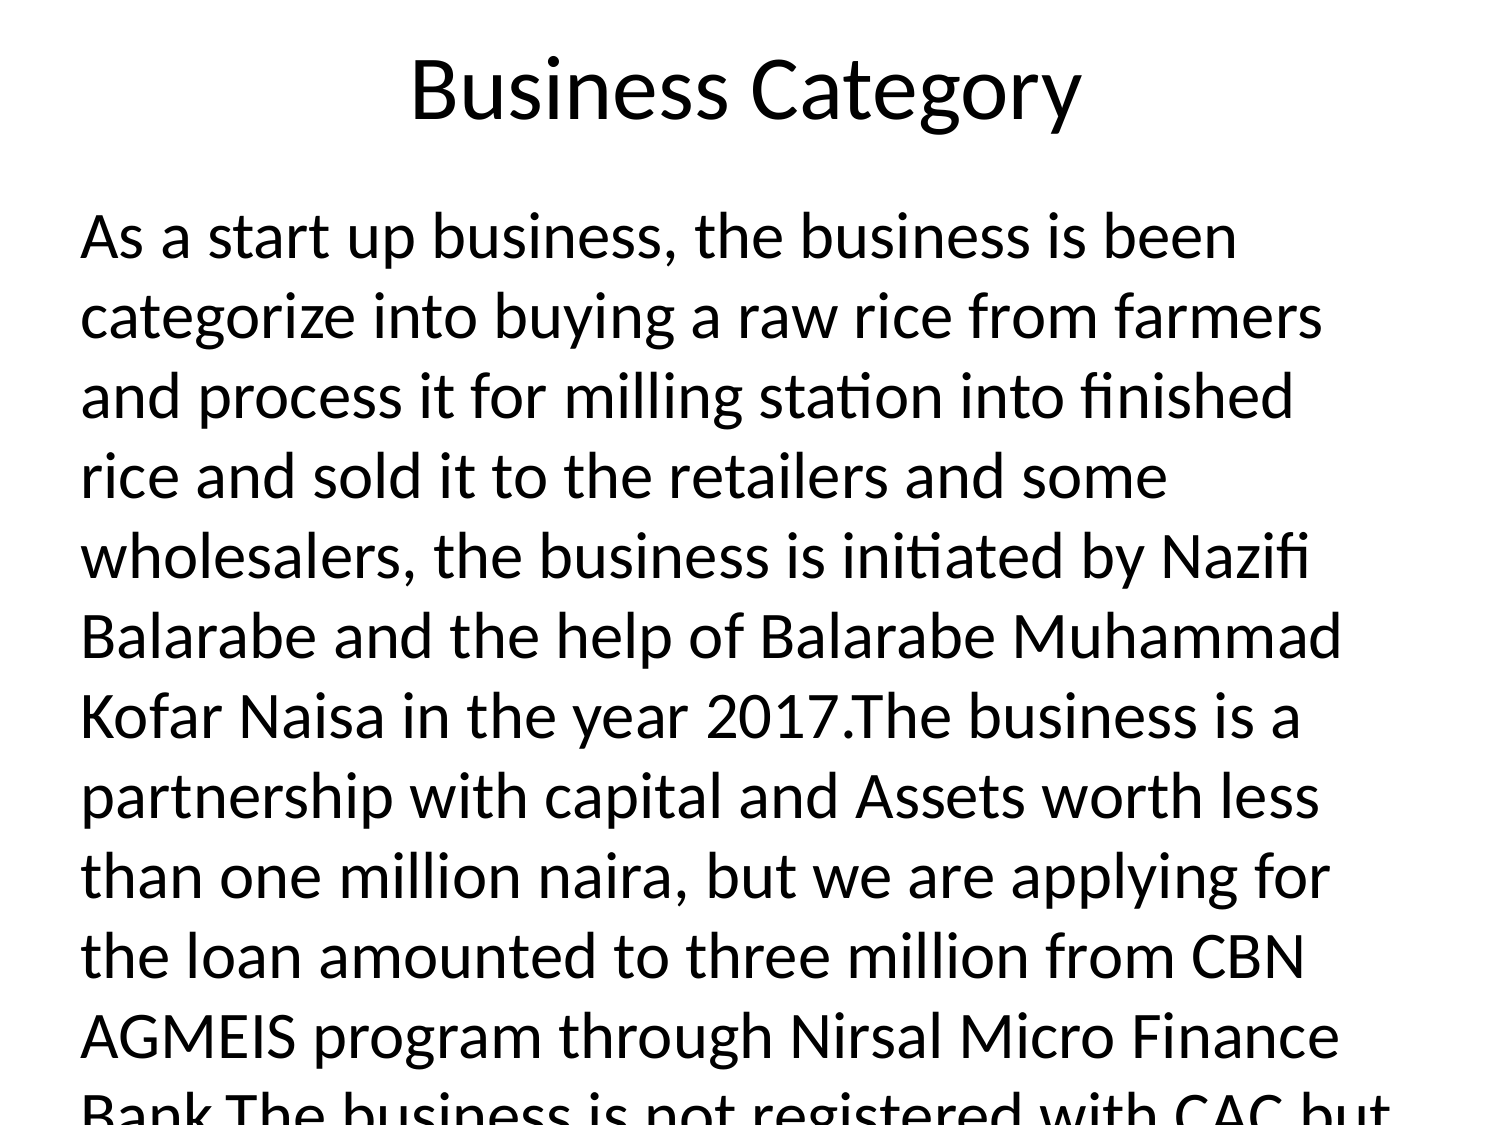

# Business Category
As a start up business, the business is been categorize into buying a raw rice from farmers and process it for milling station into finished rice and sold it to the retailers and some wholesalers, the business is initiated by Nazifi Balarabe and the help of Balarabe Muhammad Kofar Naisa in the year 2017.The business is a partnership with capital and Assets worth less than one million naira, but we are applying for the loan amounted to three million from CBN AGMEIS program through Nirsal Micro Finance Bank.The business is not registered with CAC but we're in the process.